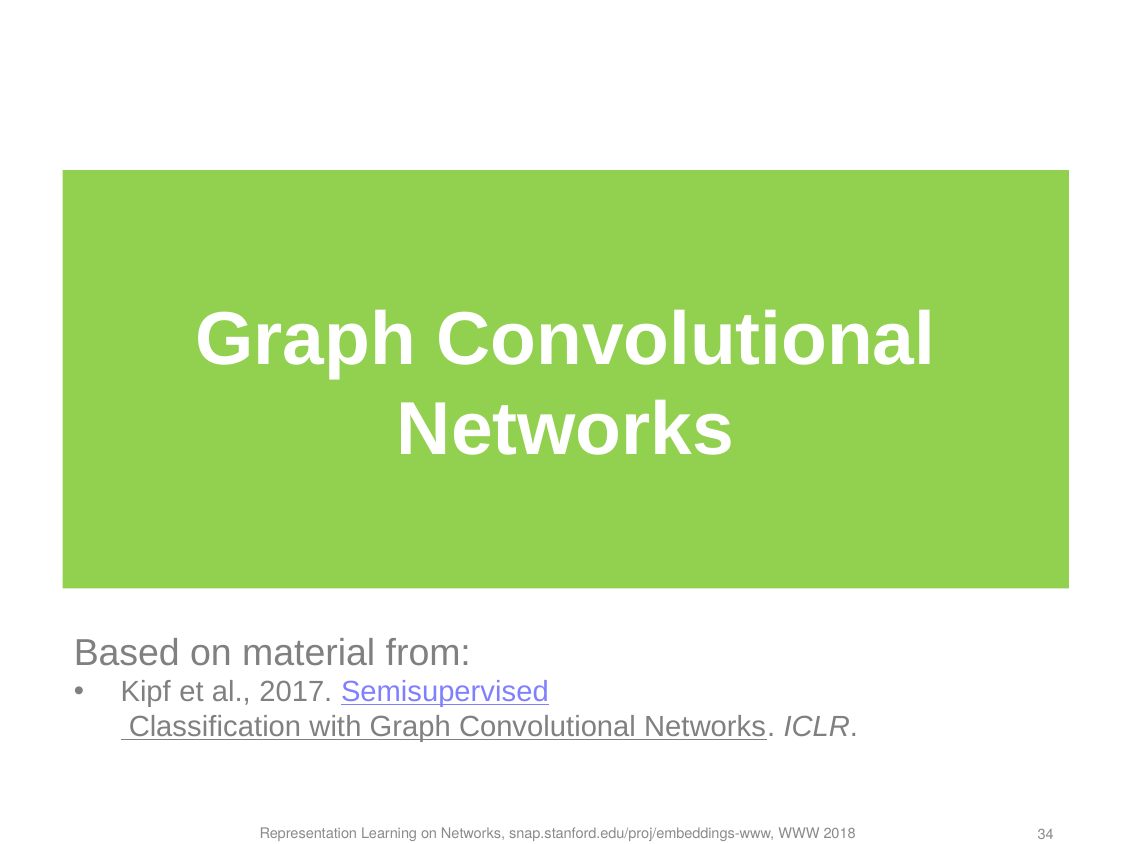

Graph Convolutional Networks
Based on material from:
Kipf et al., 2017. Semisupervised Classification with Graph Convolutional Networks. ICLR.
Representation Learning on Networks, snap.stanford.edu/proj/embeddings-www, WWW 2018
34